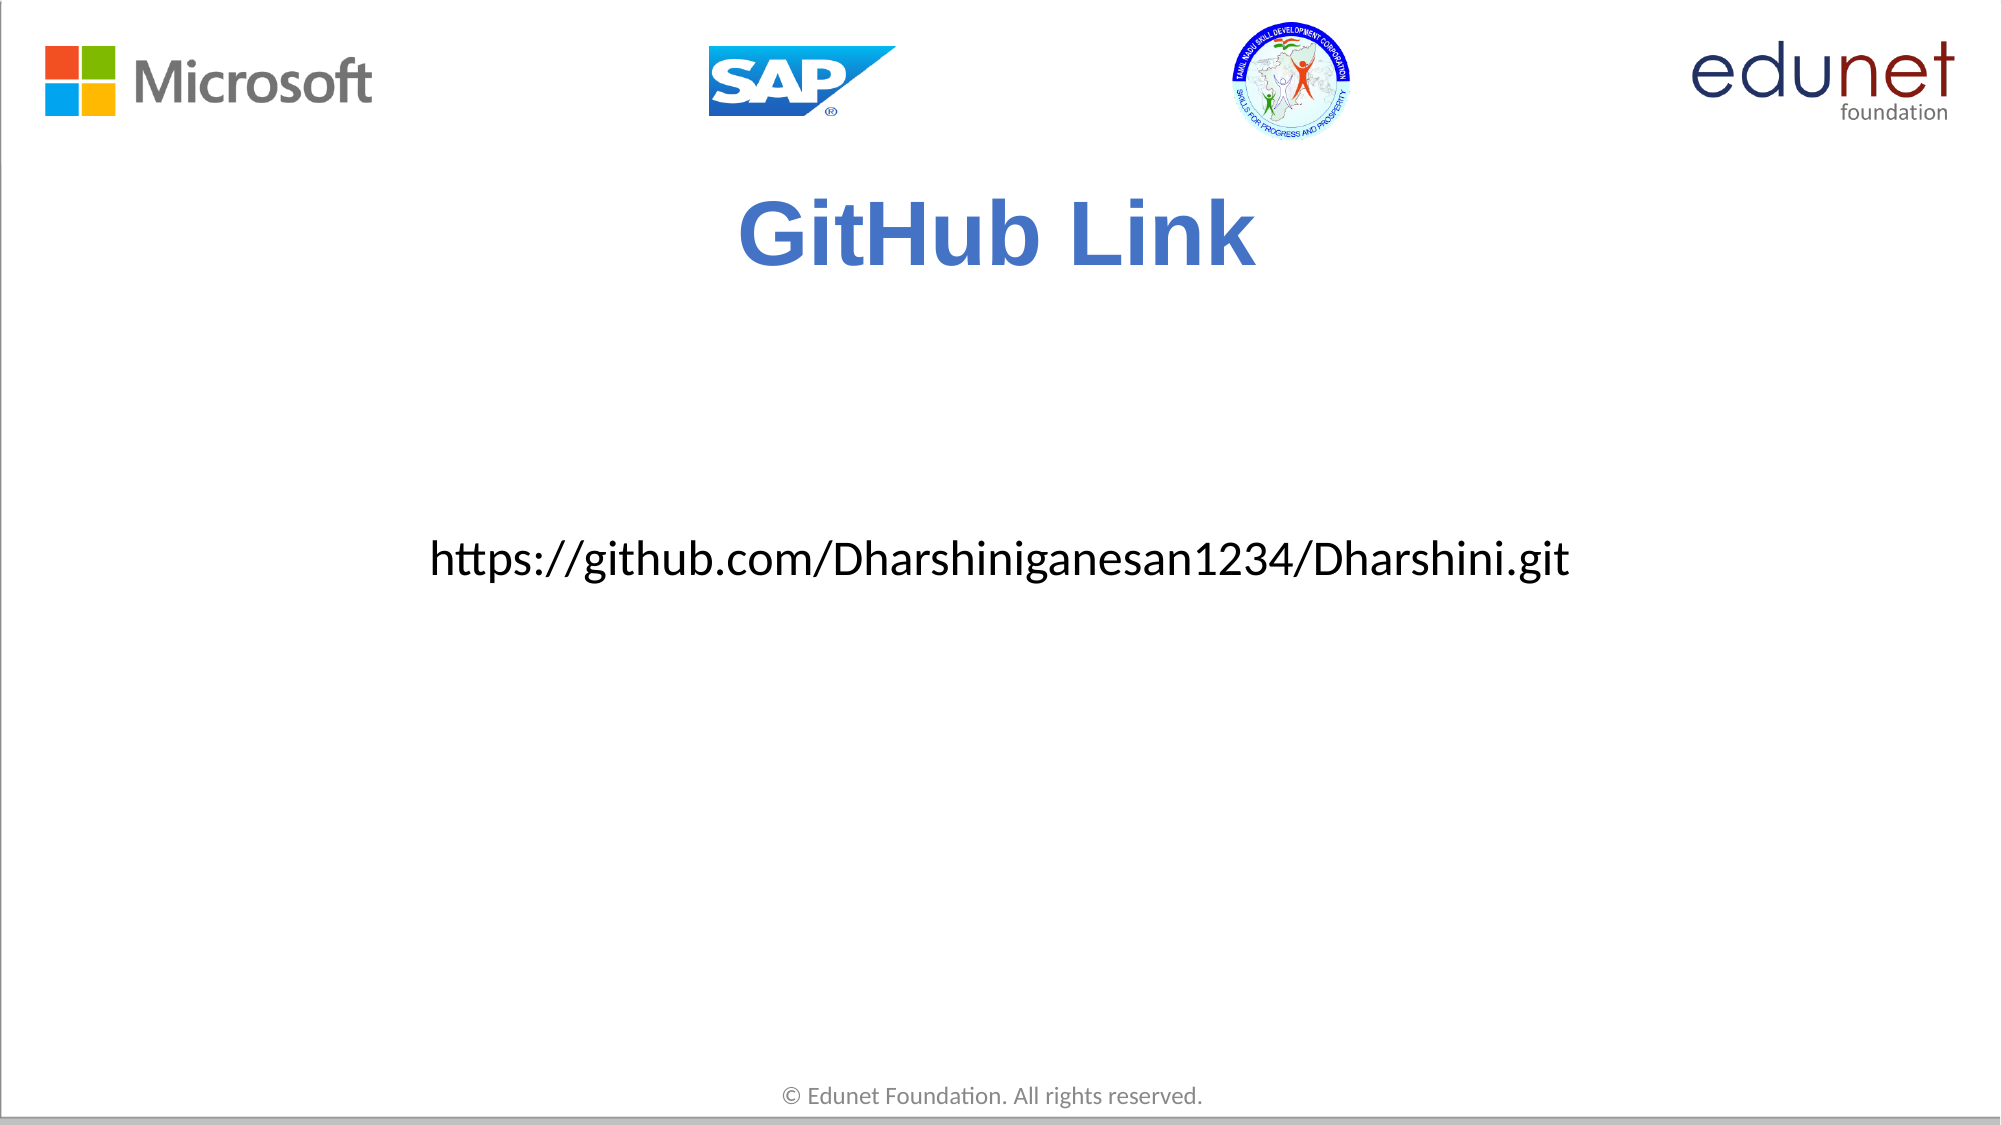

# GitHub Link
https://github.com/Dharshiniganesan1234/Dharshini.git
© Edunet Foundation. All rights reserved.